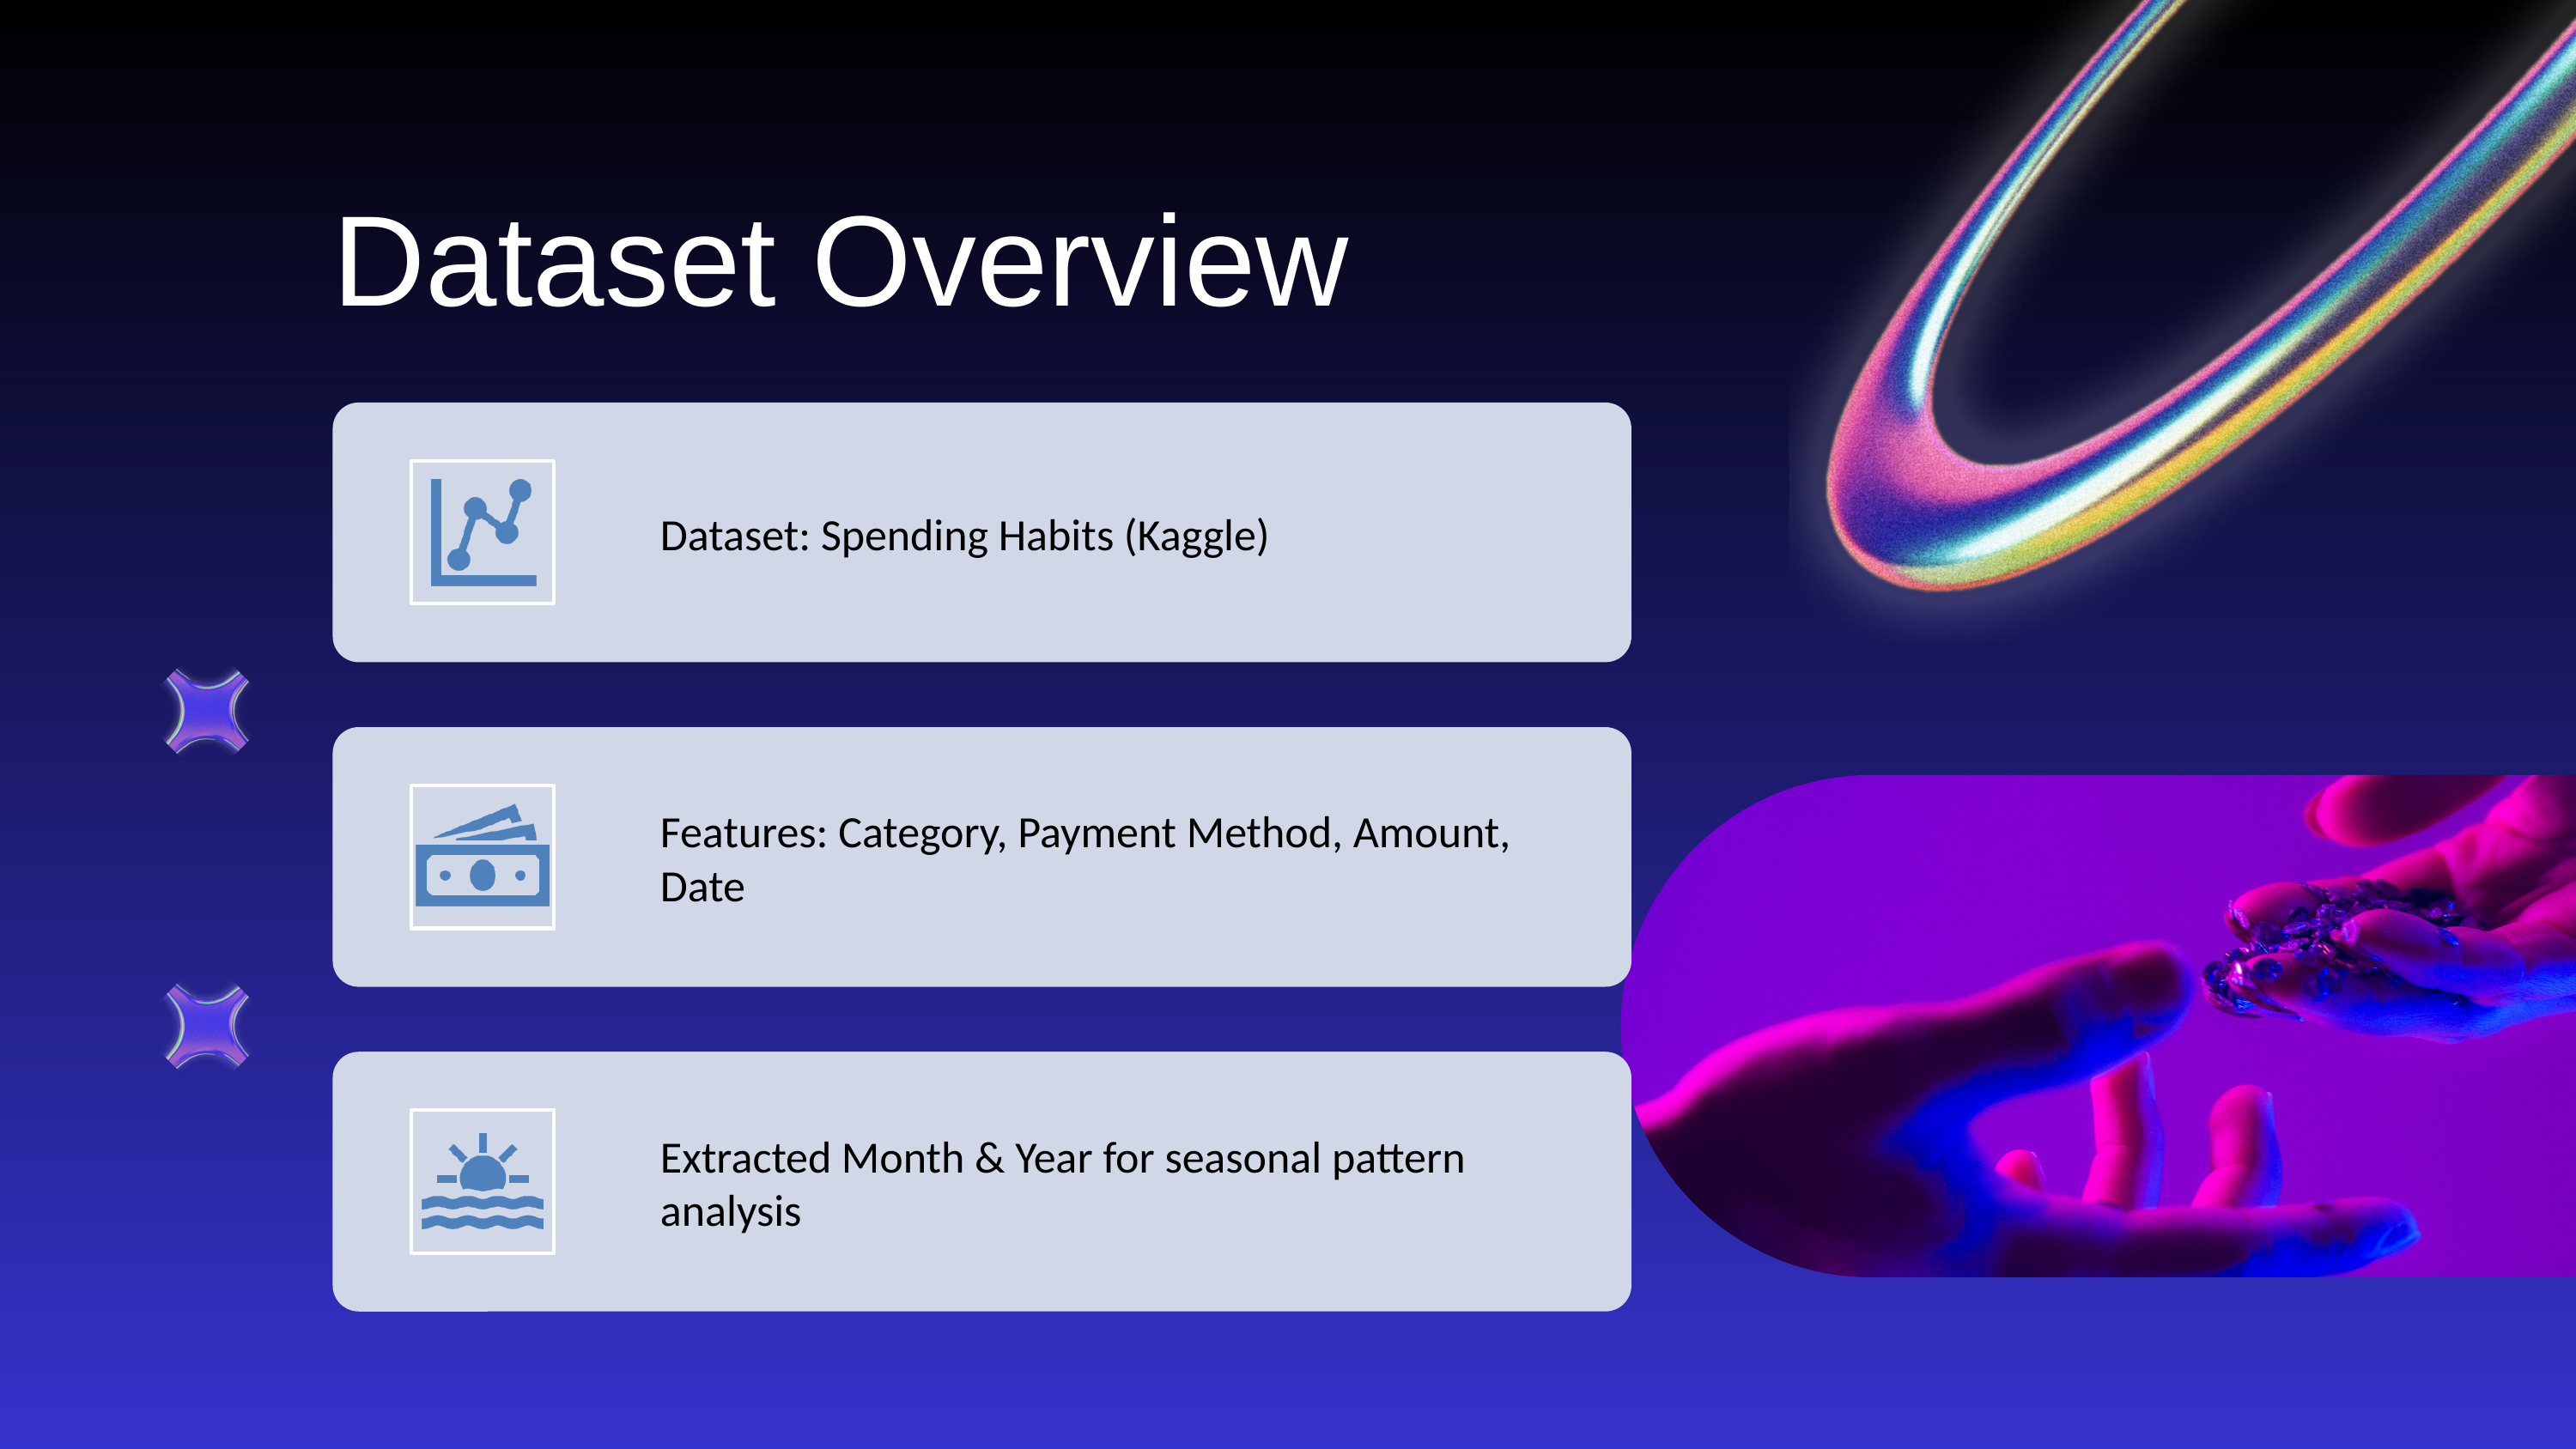

Dataset Overview
Dataset: Spending Habits (Kaggle)
Features: Category, Payment Method, Amount, Date
Extracted Month & Year for seasonal pattern analysis